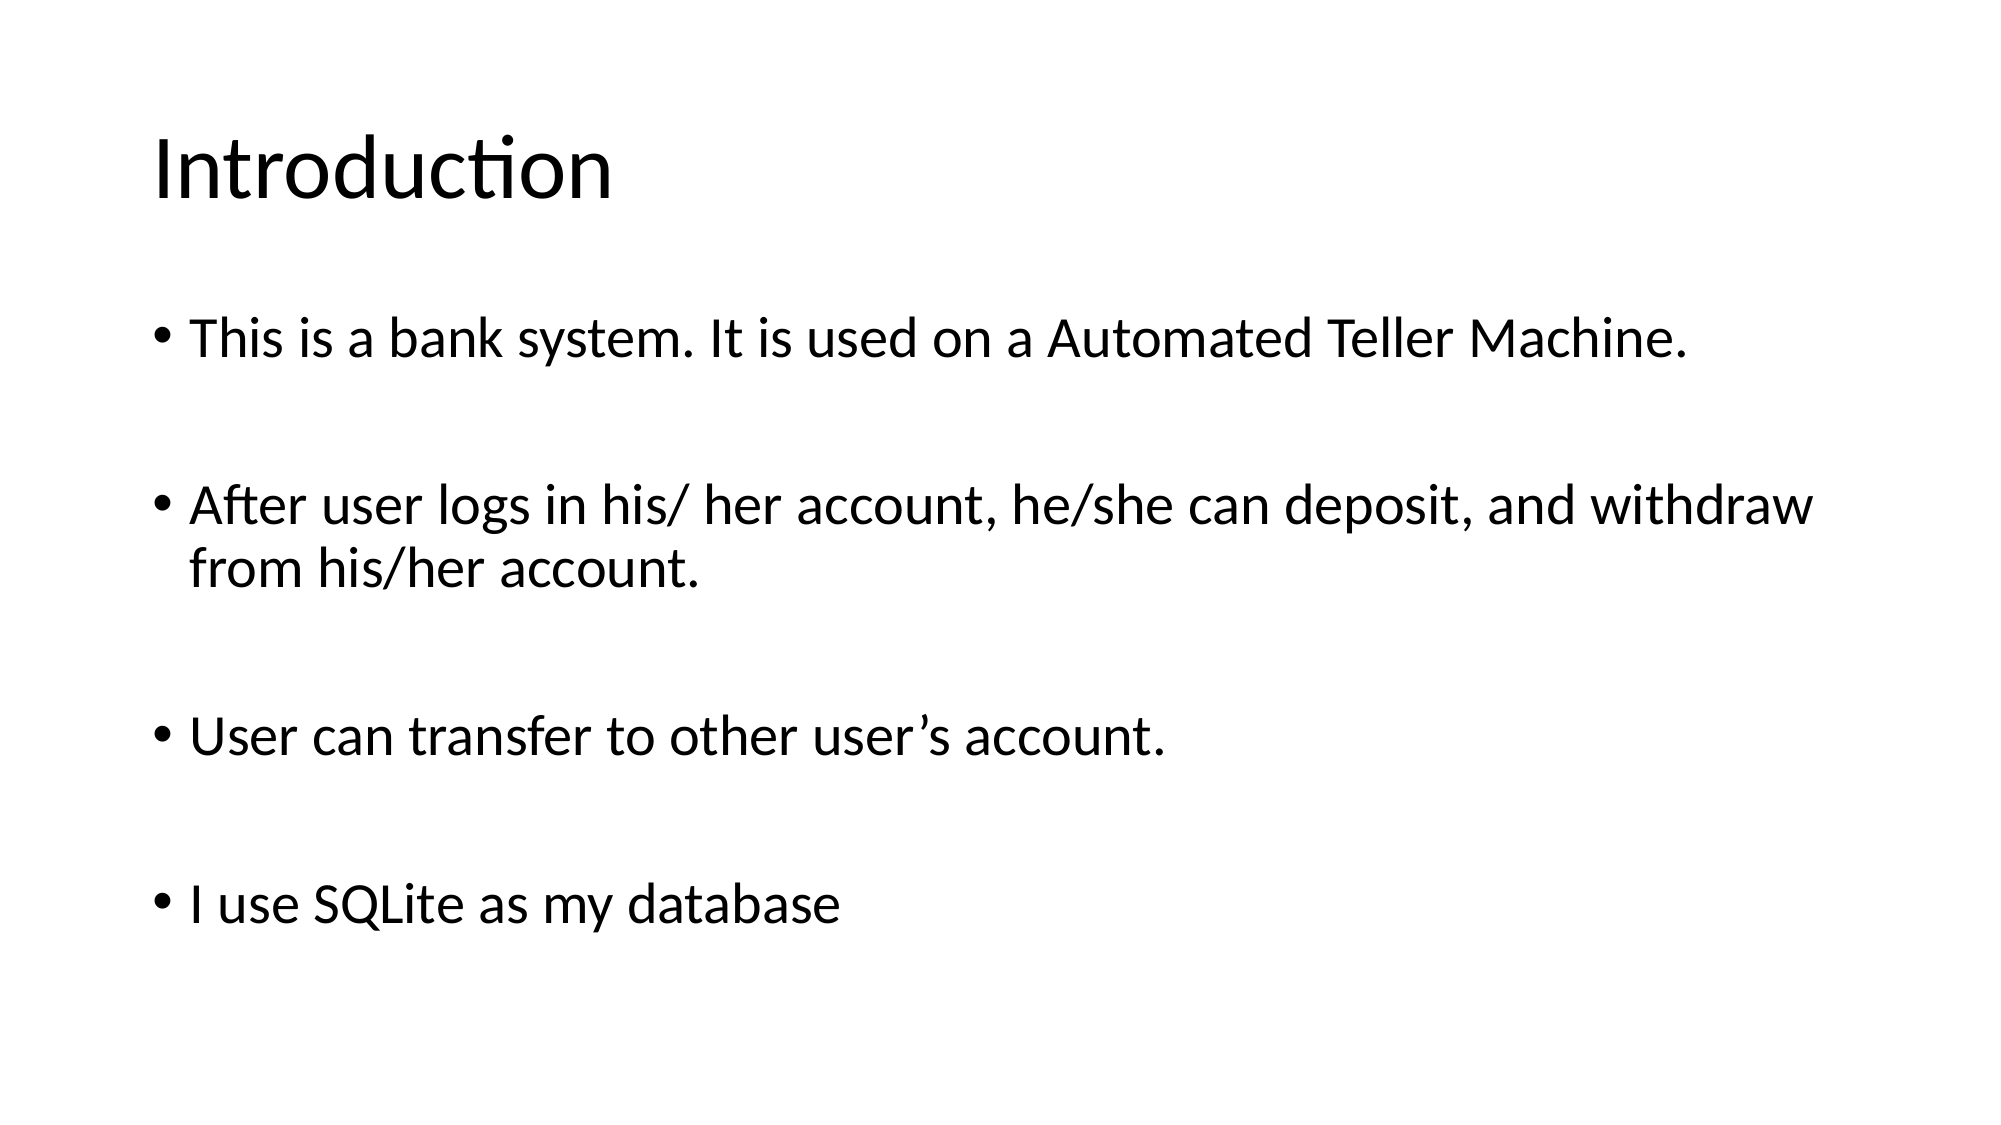

# Introduction
This is a bank system. It is used on a Automated Teller Machine.

After user logs in his/ her account, he/she can deposit, and withdraw from his/her account.

User can transfer to other user’s account.

I use SQLite as my database